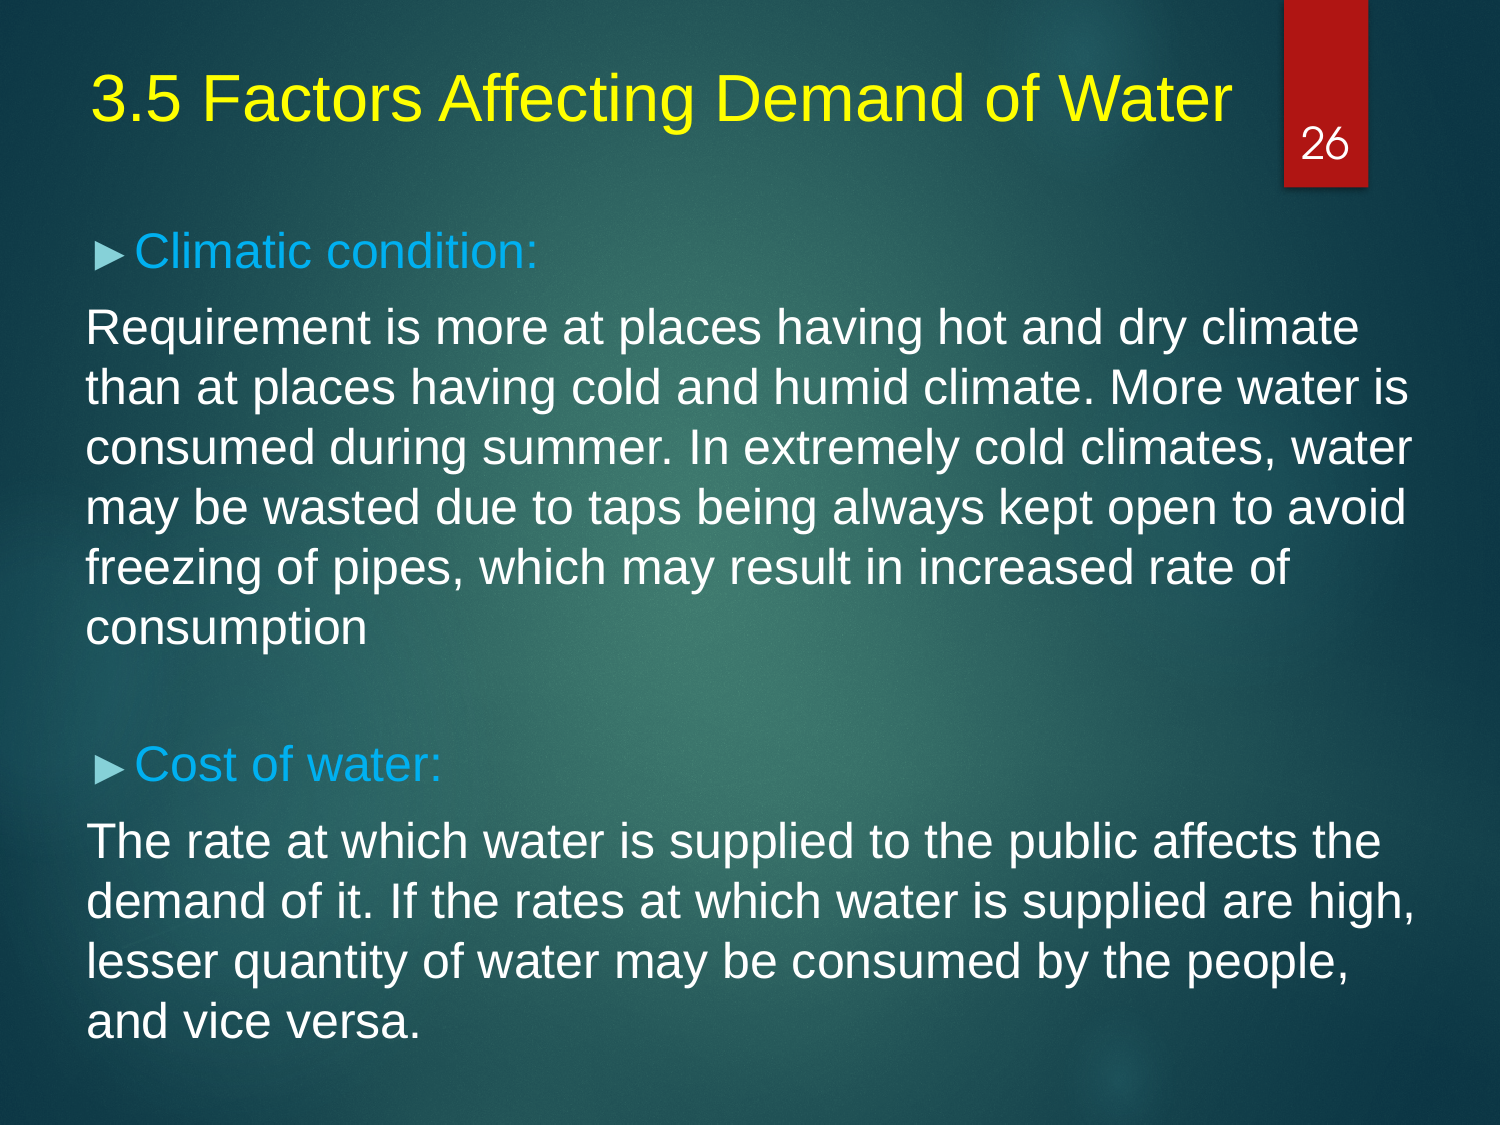

26
# 3.5 Factors Affecting Demand of Water
Climatic condition:
Requirement is more at places having hot and dry climate than at places having cold and humid climate. More water is consumed during summer. In extremely cold climates, water may be wasted due to taps being always kept open to avoid freezing of pipes, which may result in increased rate of consumption
Cost of water:
The rate at which water is supplied to the public affects the demand of it. If the rates at which water is supplied are high, lesser quantity of water may be consumed by the people, and vice versa.